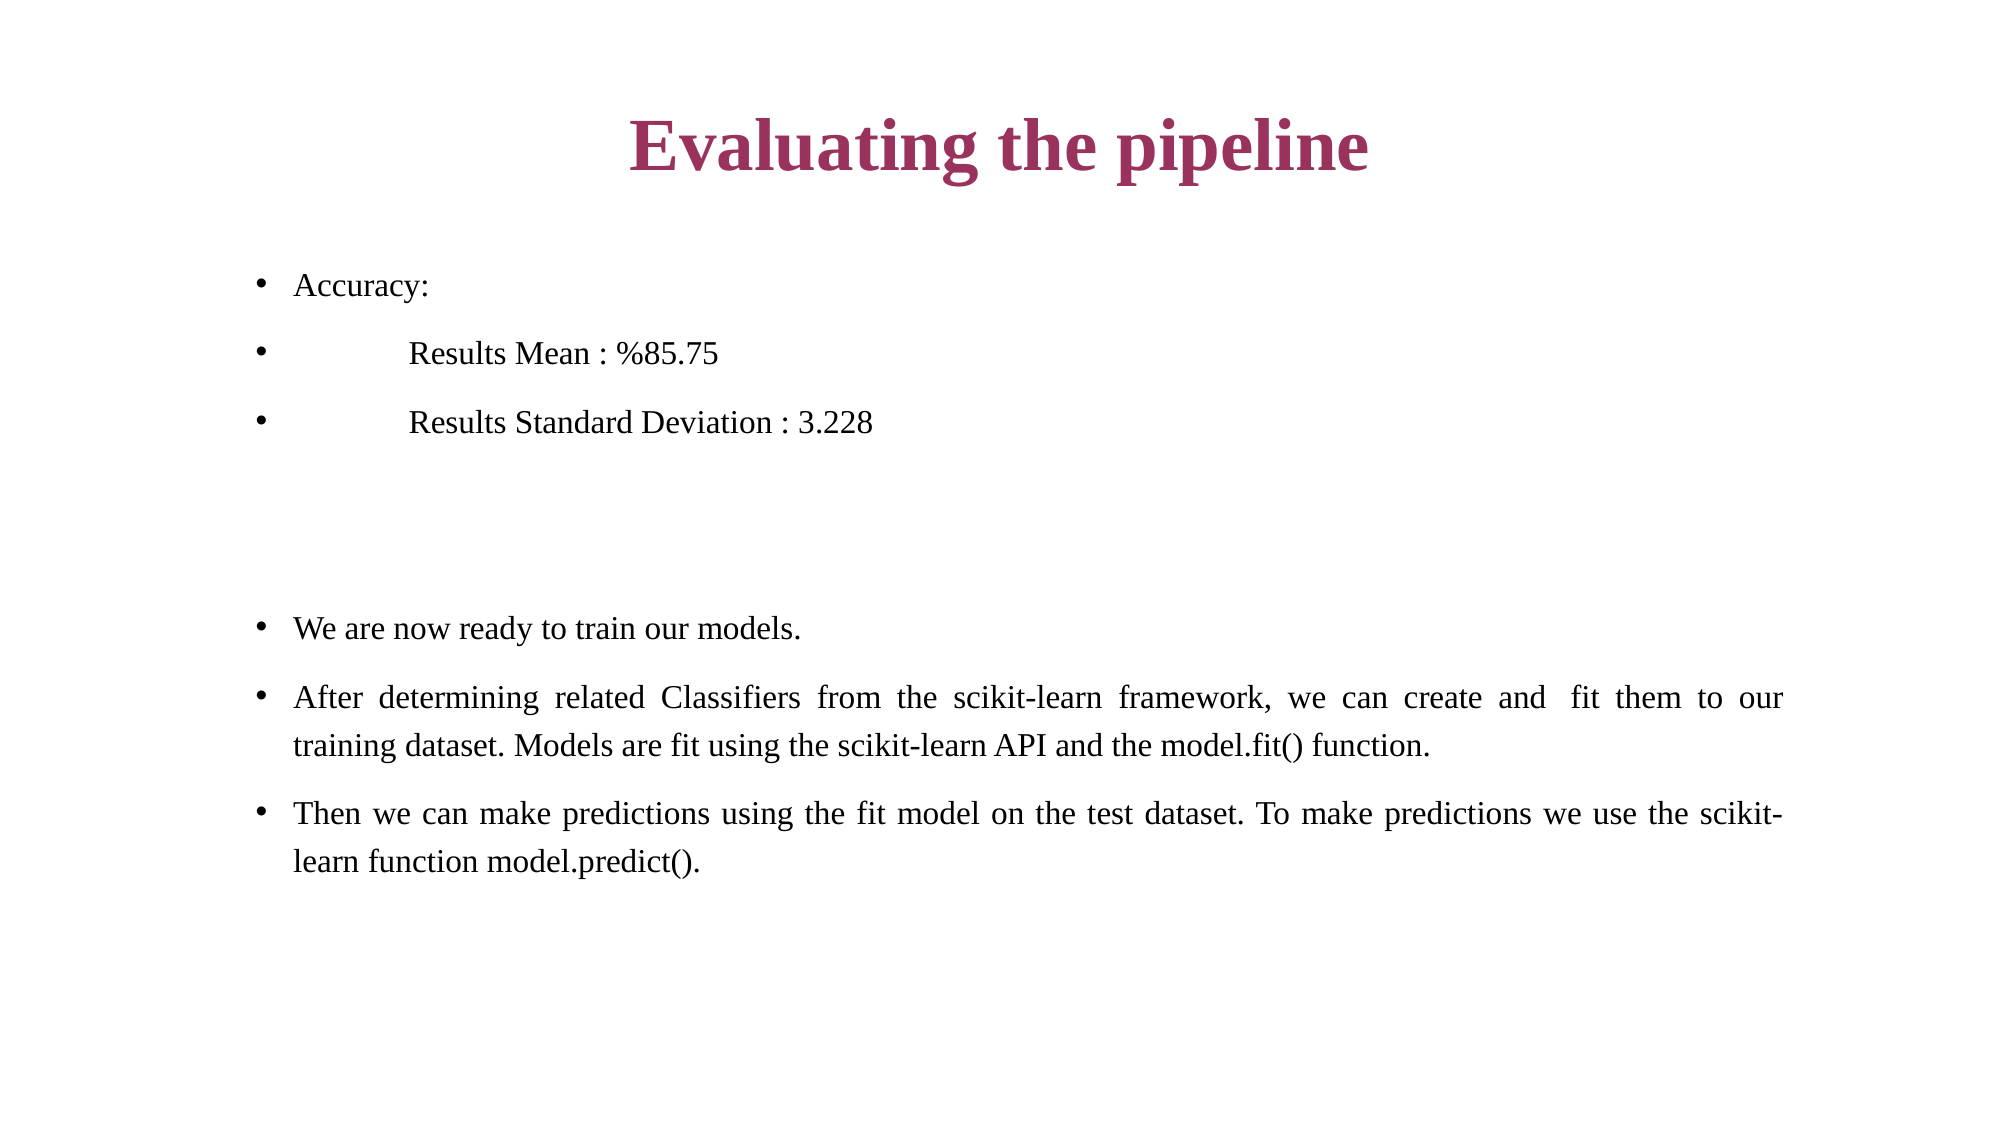

Evaluating the pipeline
Accuracy:
              Results Mean : %85.75
              Results Standard Deviation : 3.228

We are now ready to train our models.
After determining related Classifiers from the scikit-learn framework, we can create and  fit them to our training dataset. Models are fit using the scikit-learn API and the model.fit() function.
Then we can make predictions using the fit model on the test dataset. To make predictions we use the scikit-learn function model.predict().